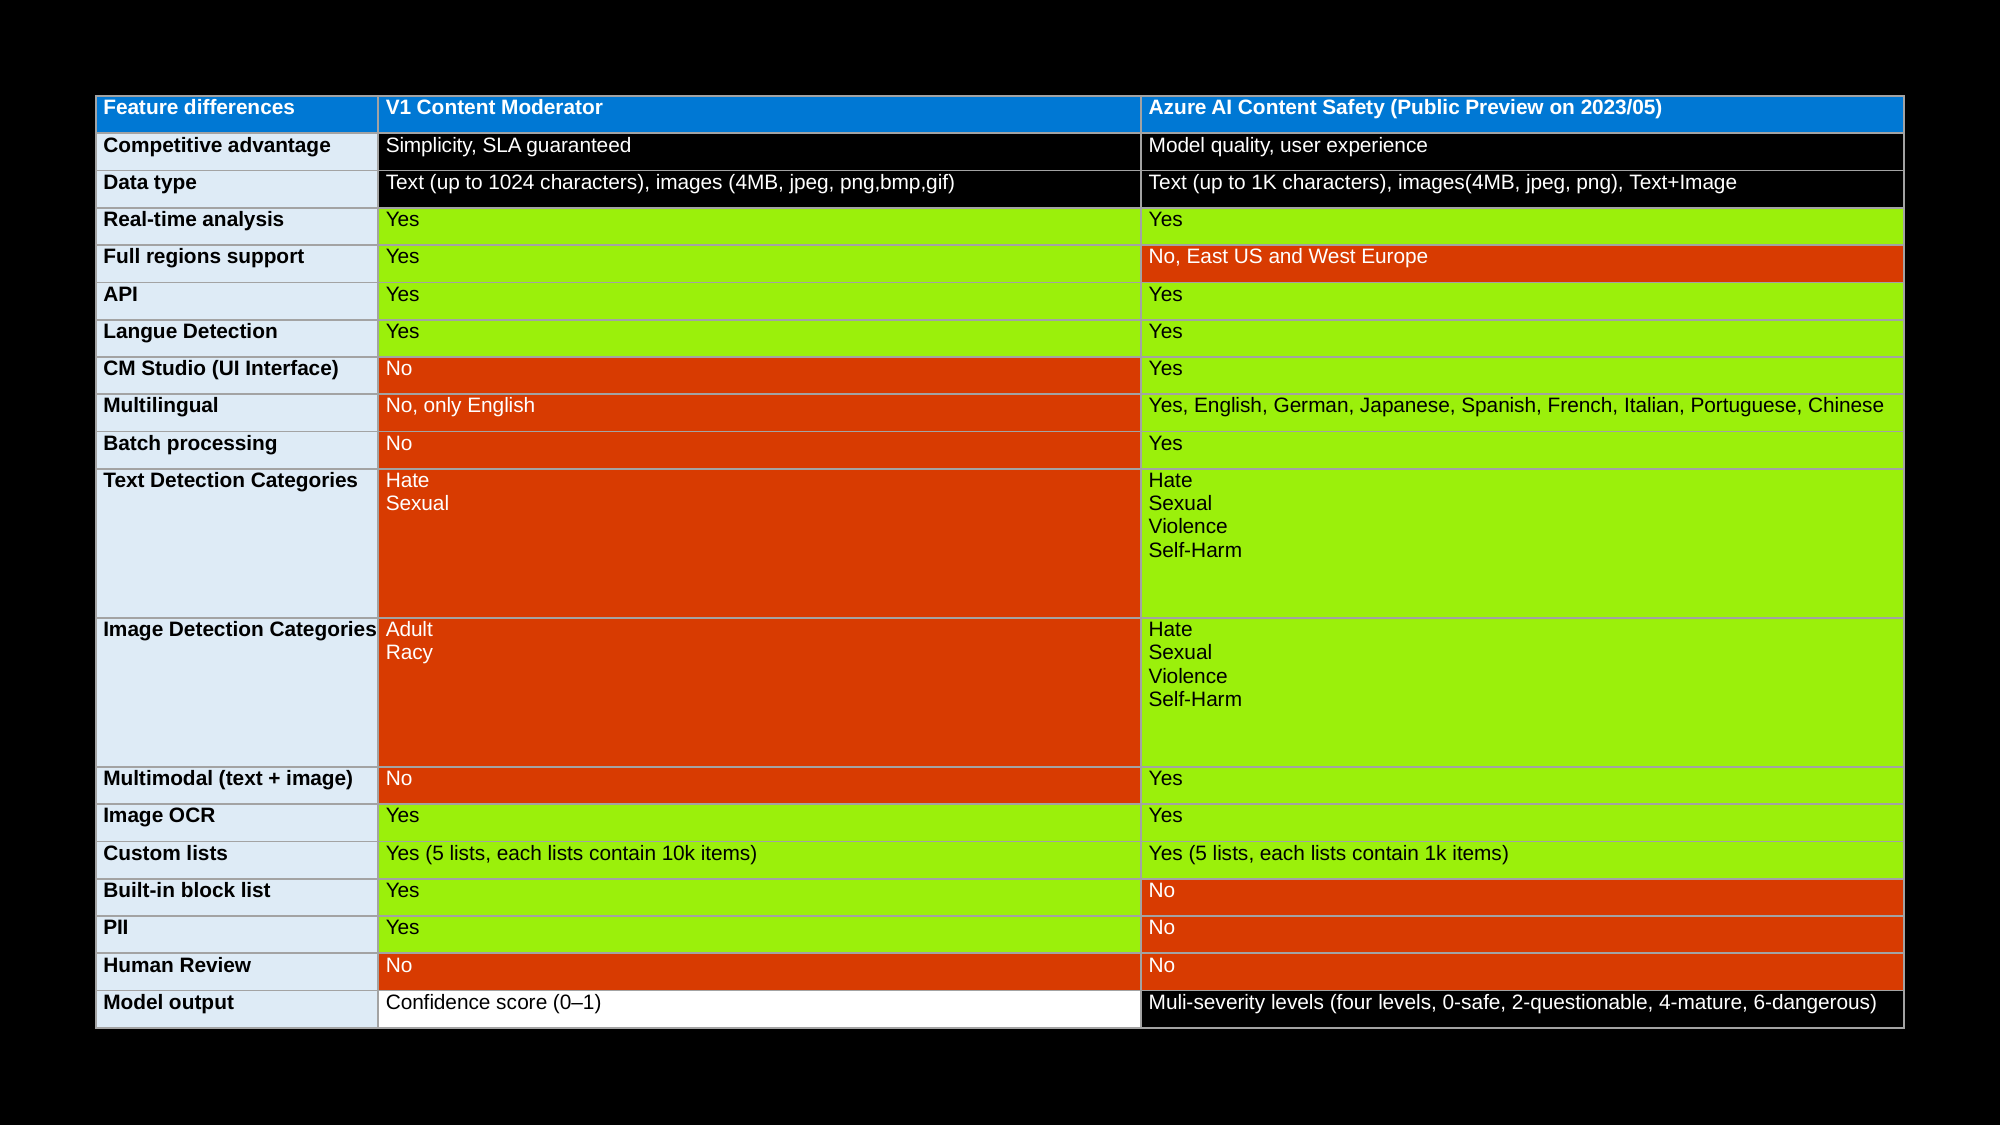

# Comparison with V1 service
| Feature differences | V1 Content Moderator | Azure AI Content Safety (Public Preview on 2023/05) |
| --- | --- | --- |
| Competitive advantage | Simplicity, SLA guaranteed | Model quality, user experience |
| Data type | Text (up to 1024 characters), images (4MB, jpeg, png,bmp,gif) | Text (up to 1K characters), images(4MB, jpeg, png), Text+Image |
| Real-time analysis | Yes | Yes |
| Full regions support | Yes | No, East US and West Europe |
| API | Yes | Yes |
| Langue Detection | Yes | Yes |
| CM Studio (UI Interface) | No | Yes |
| Multilingual | No, only English | Yes, English, German, Japanese, Spanish, French, Italian, Portuguese, Chinese |
| Batch processing | No | Yes |
| Text Detection Categories | Hate Sexual | Hate Sexual Violence Self-Harm |
| Image Detection Categories | Adult Racy | Hate Sexual Violence Self-Harm |
| Multimodal (text + image) | No | Yes |
| Image OCR | Yes | Yes |
| Custom lists | Yes (5 lists, each lists contain 10k items) | Yes (5 lists, each lists contain 1k items) |
| Built-in block list | Yes | No |
| PII | Yes | No |
| Human Review | No | No |
| Model output | Confidence score (0–1) | Muli-severity levels (four levels, 0-safe, 2-questionable, 4-mature, 6-dangerous) |